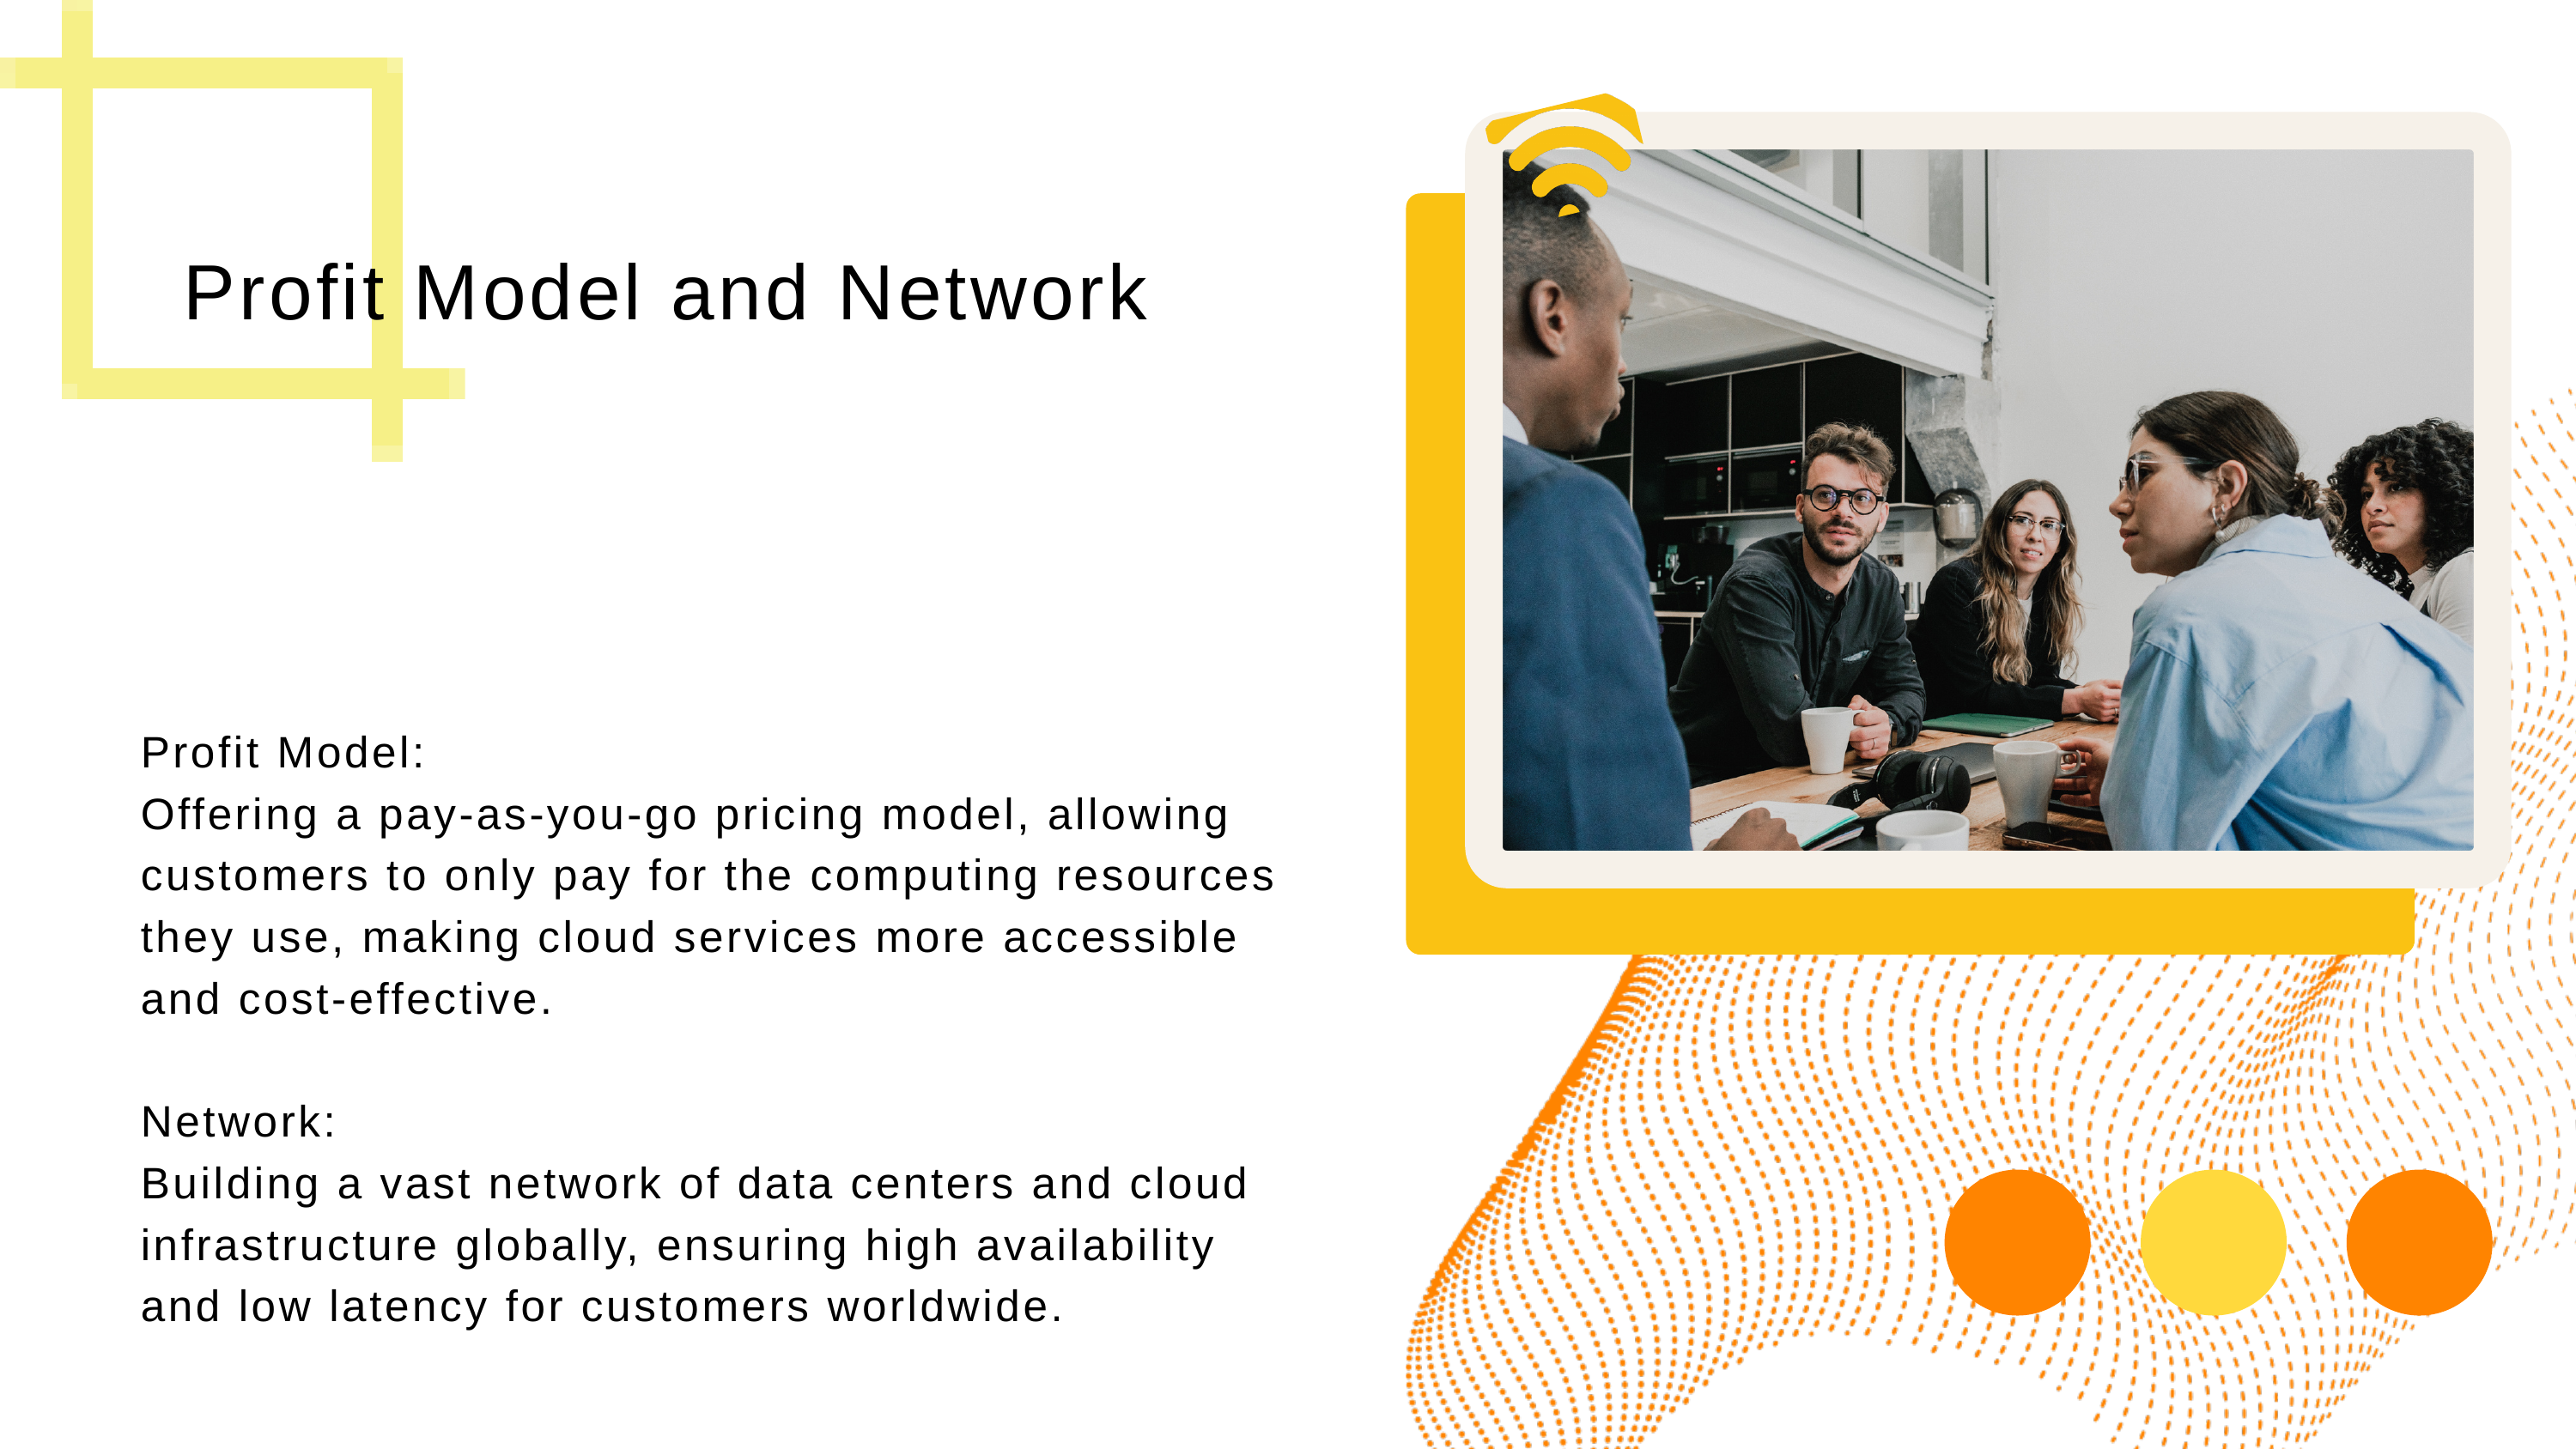

Profit Model and Network

Profit Model:
Offering a pay-as-you-go pricing model, allowing customers to only pay for the computing resources they use, making cloud services more accessible and cost-effective.

Network:
Building a vast network of data centers and cloud infrastructure globally, ensuring high availability and low latency for customers worldwide.